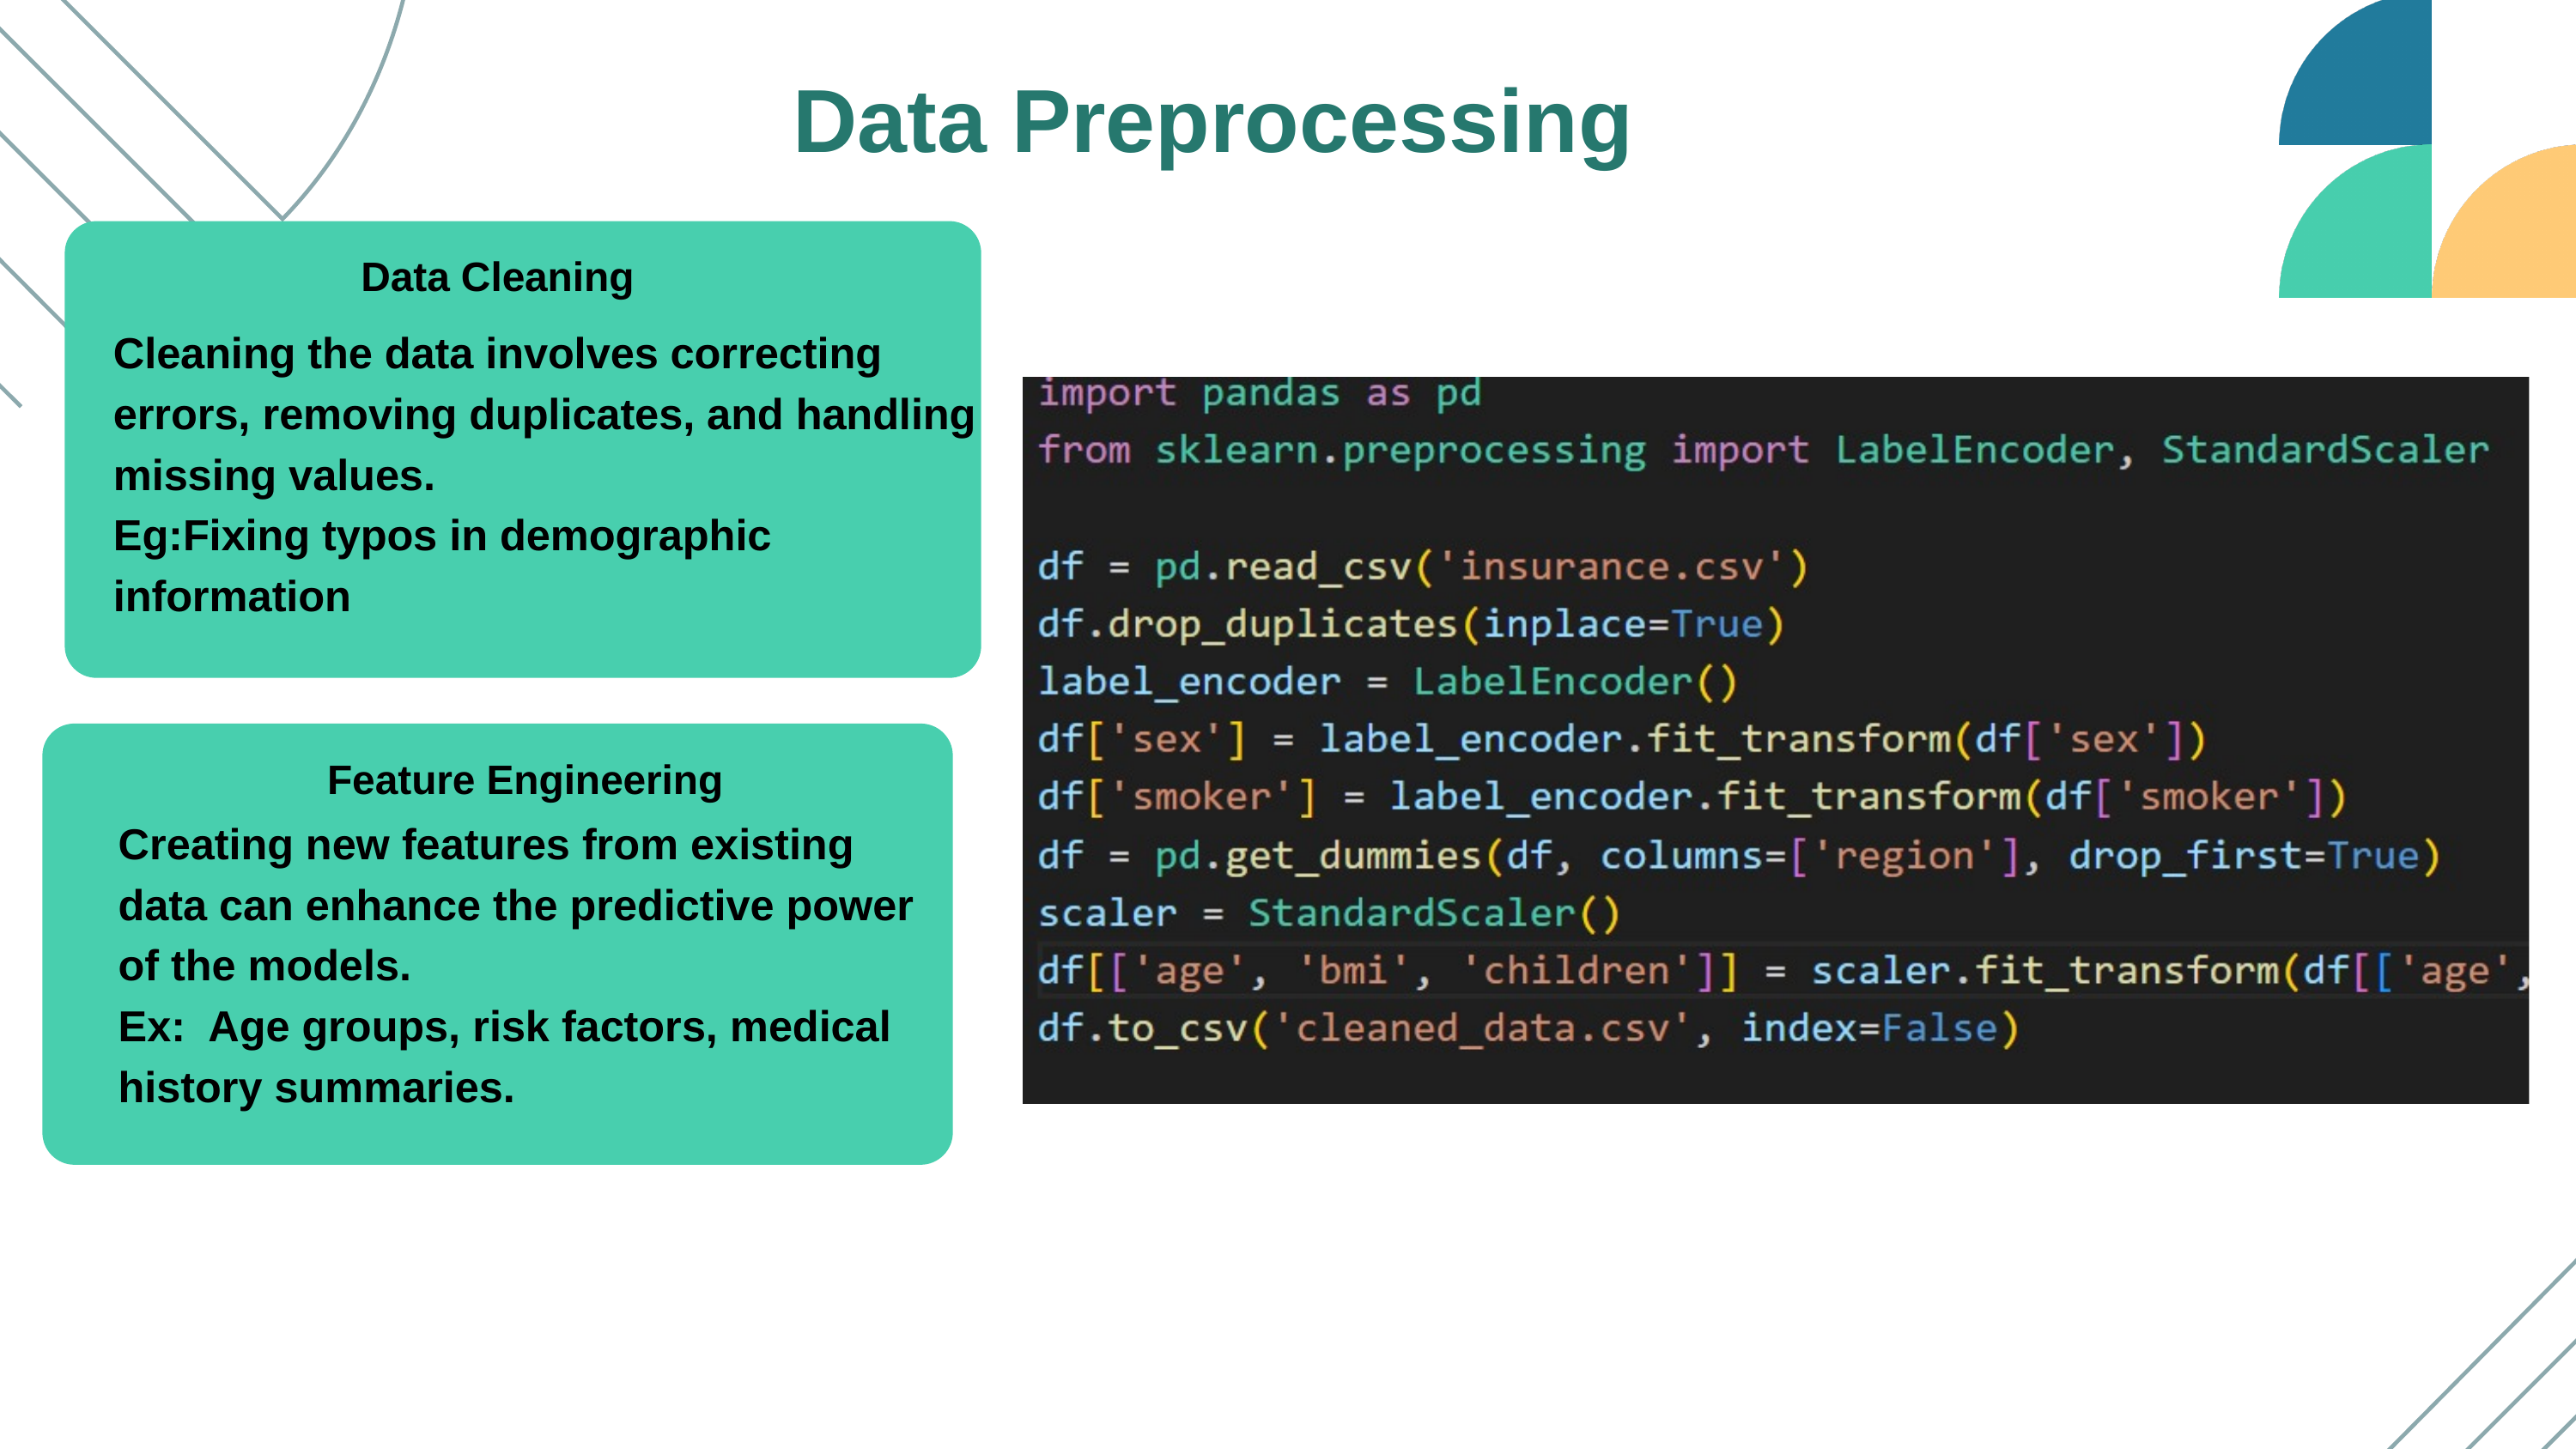

Data Preprocessing

Data Cleaning

Cleaning the data involves correcting errors, removing duplicates, and handling missing values.
Eg:Fixing typos in demographic information

Feature Engineering

Creating new features from existing data can enhance the predictive power of the models.
Ex:  Age groups, risk factors, medical history summaries.